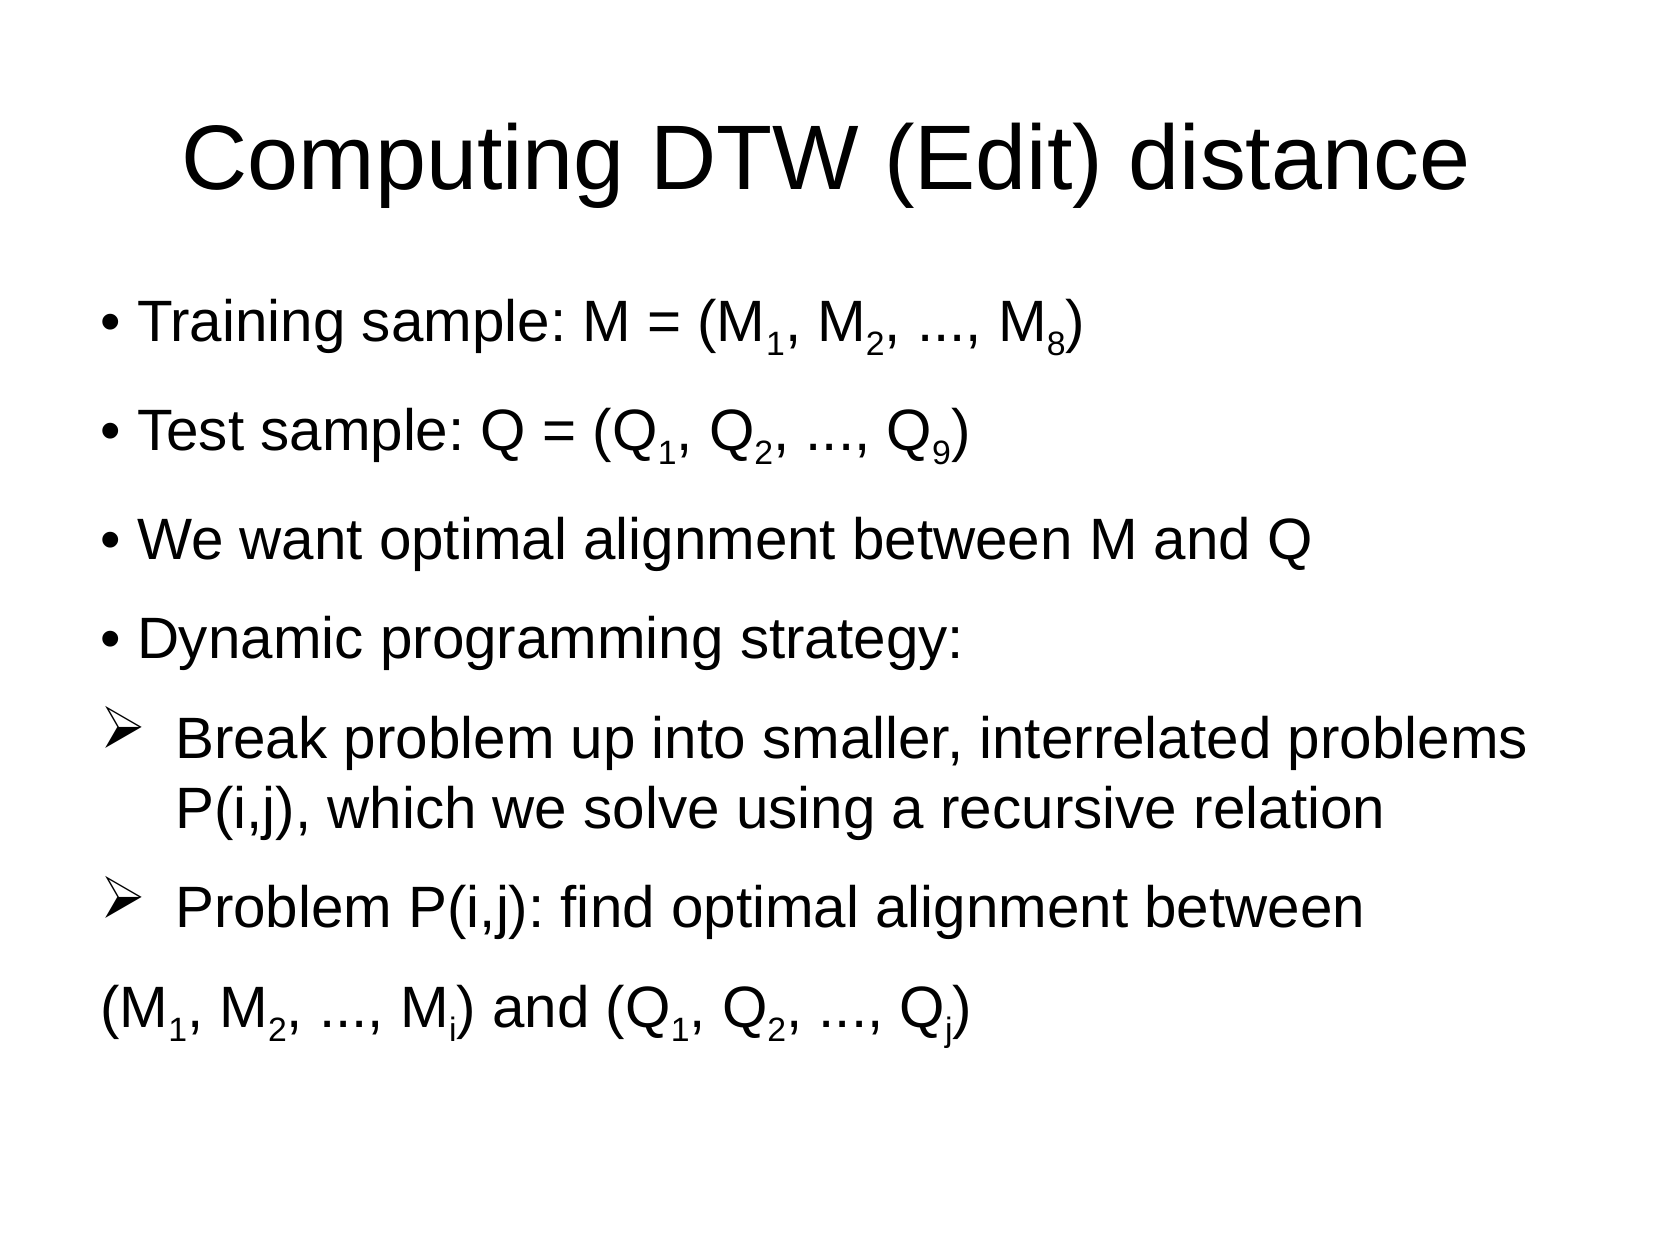

Computing DTW (Edit) distance
• Training sample: M = (M1, M2, ..., M8)
• Test sample: Q = (Q1, Q2, ..., Q9)
• We want optimal alignment between M and Q
• Dynamic programming strategy:
Break problem up into smaller, interrelated problems P(i,j), which we solve using a recursive relation
Problem P(i,j): find optimal alignment between
(M1, M2, ..., Mi) and (Q1, Q2, ..., Qj)